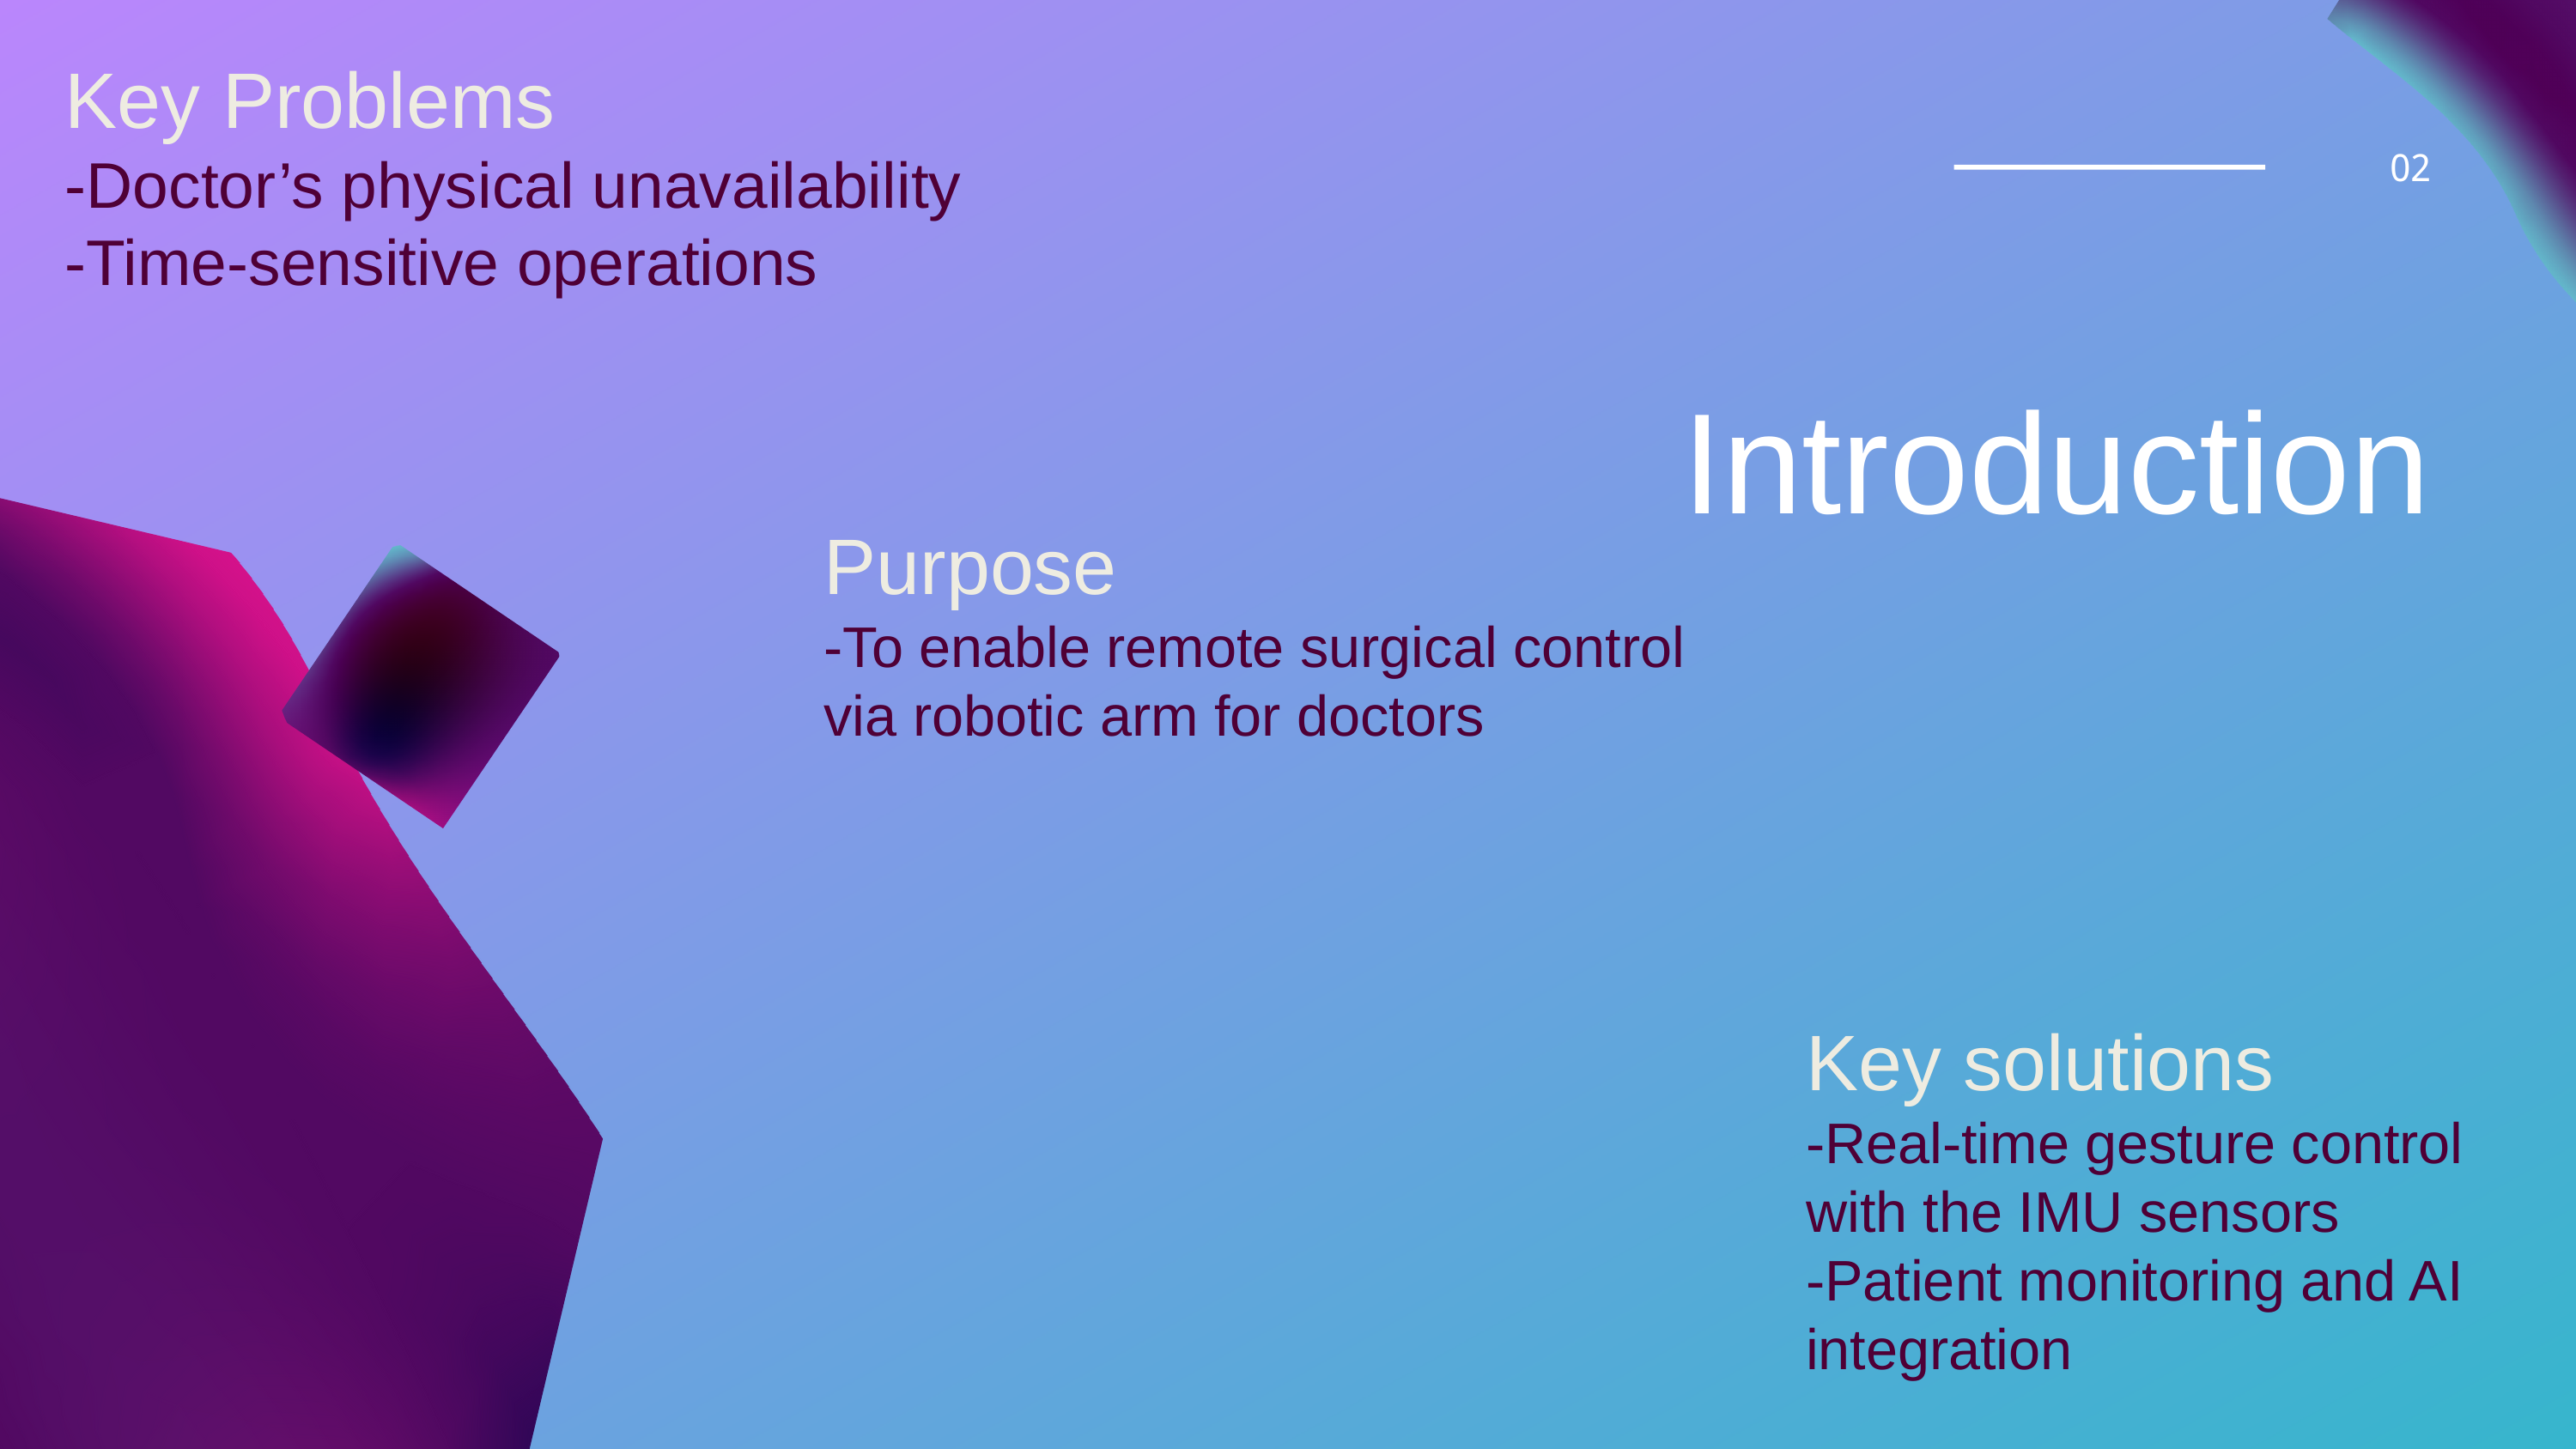

Key Problems
-Doctor’s physical unavailability
-Time-sensitive operations

02
Introduction
Purpose
-To enable remote surgical control via robotic arm for doctors

Key solutions
-Real-time gesture control with the IMU sensors
-Patient monitoring and AI integration